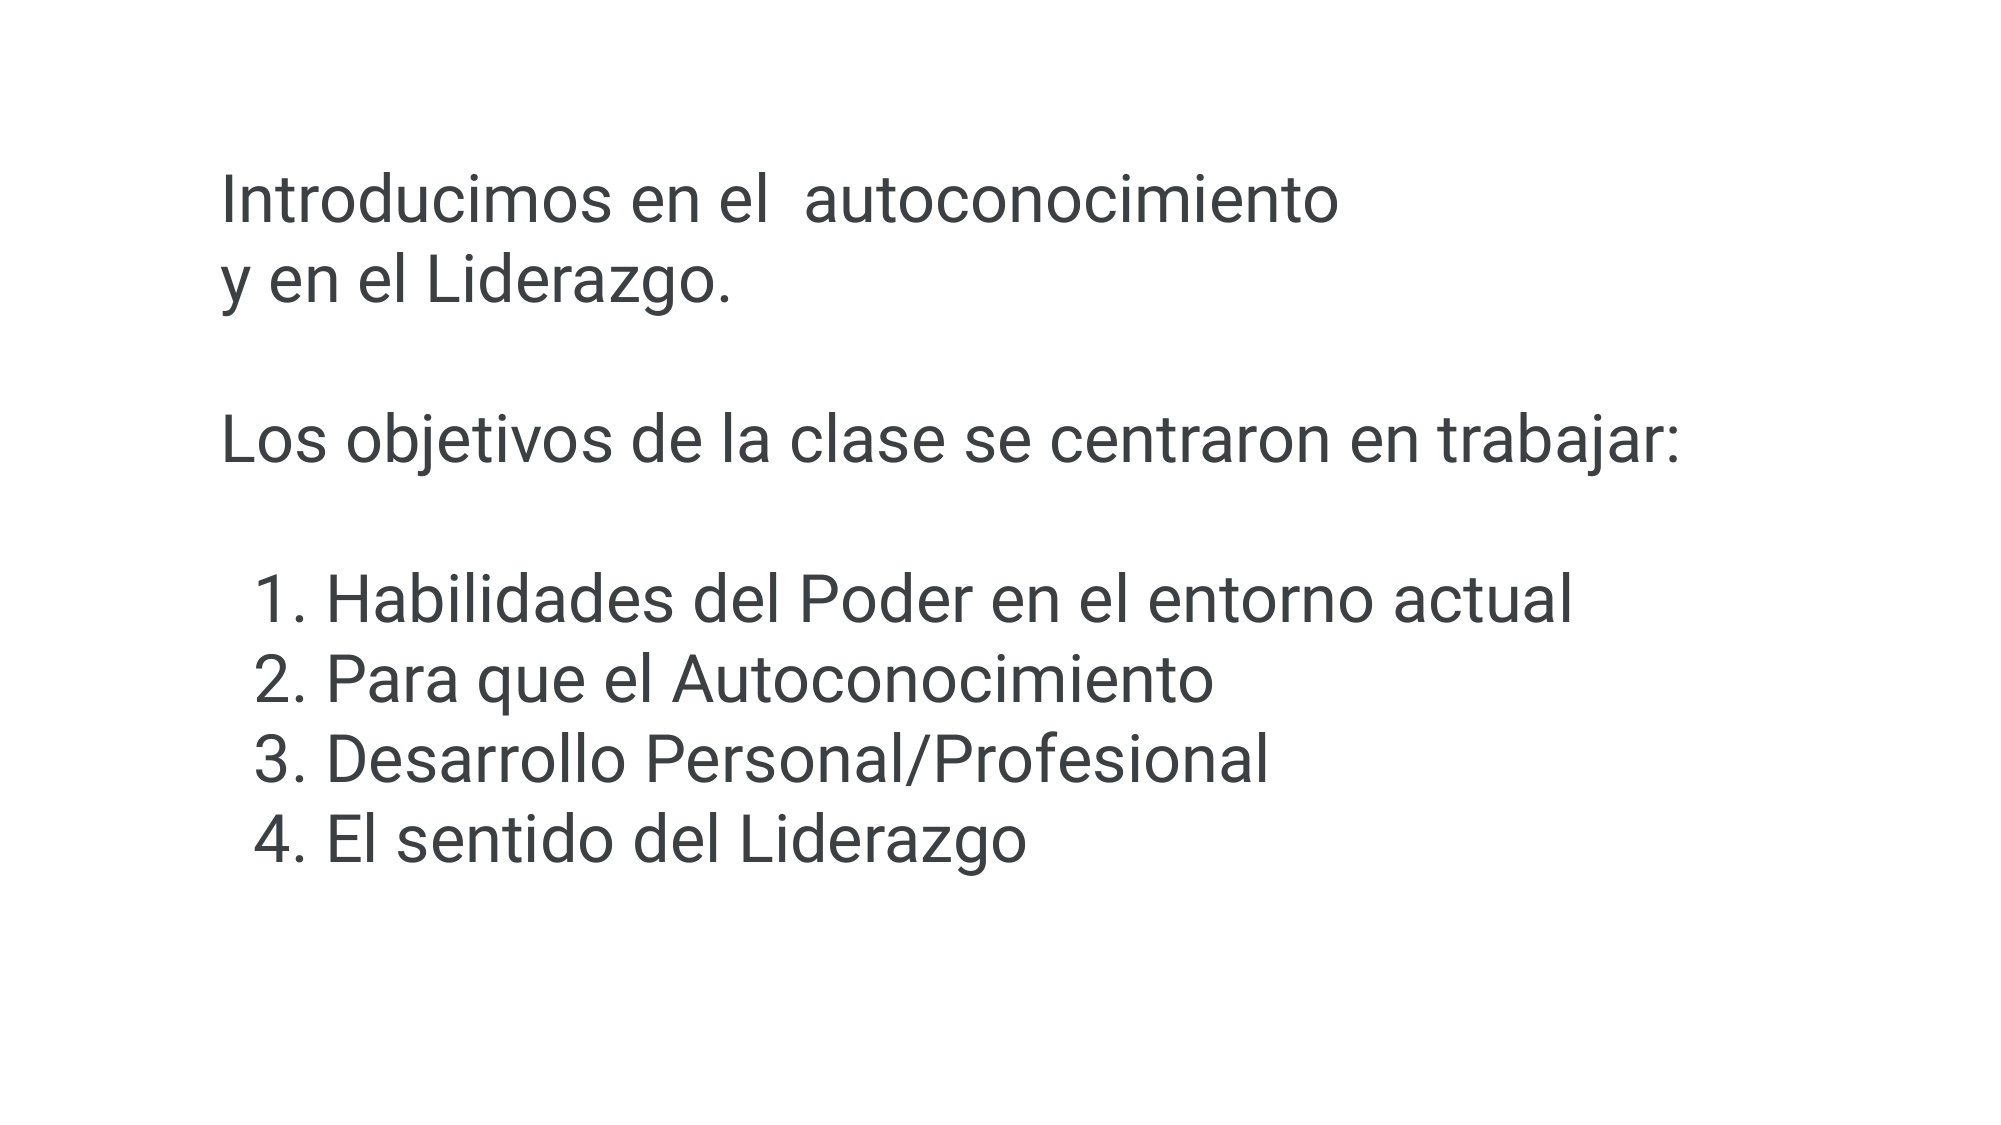

Introducimos en el  autoconocimiento
y en el Liderazgo.
Los objetivos de la clase se centraron en trabajar:
  1. Habilidades del Poder en el entorno actual 
  2. Para que el Autoconocimiento 
  3. Desarrollo Personal/Profesional 
  4. El sentido del Liderazgo